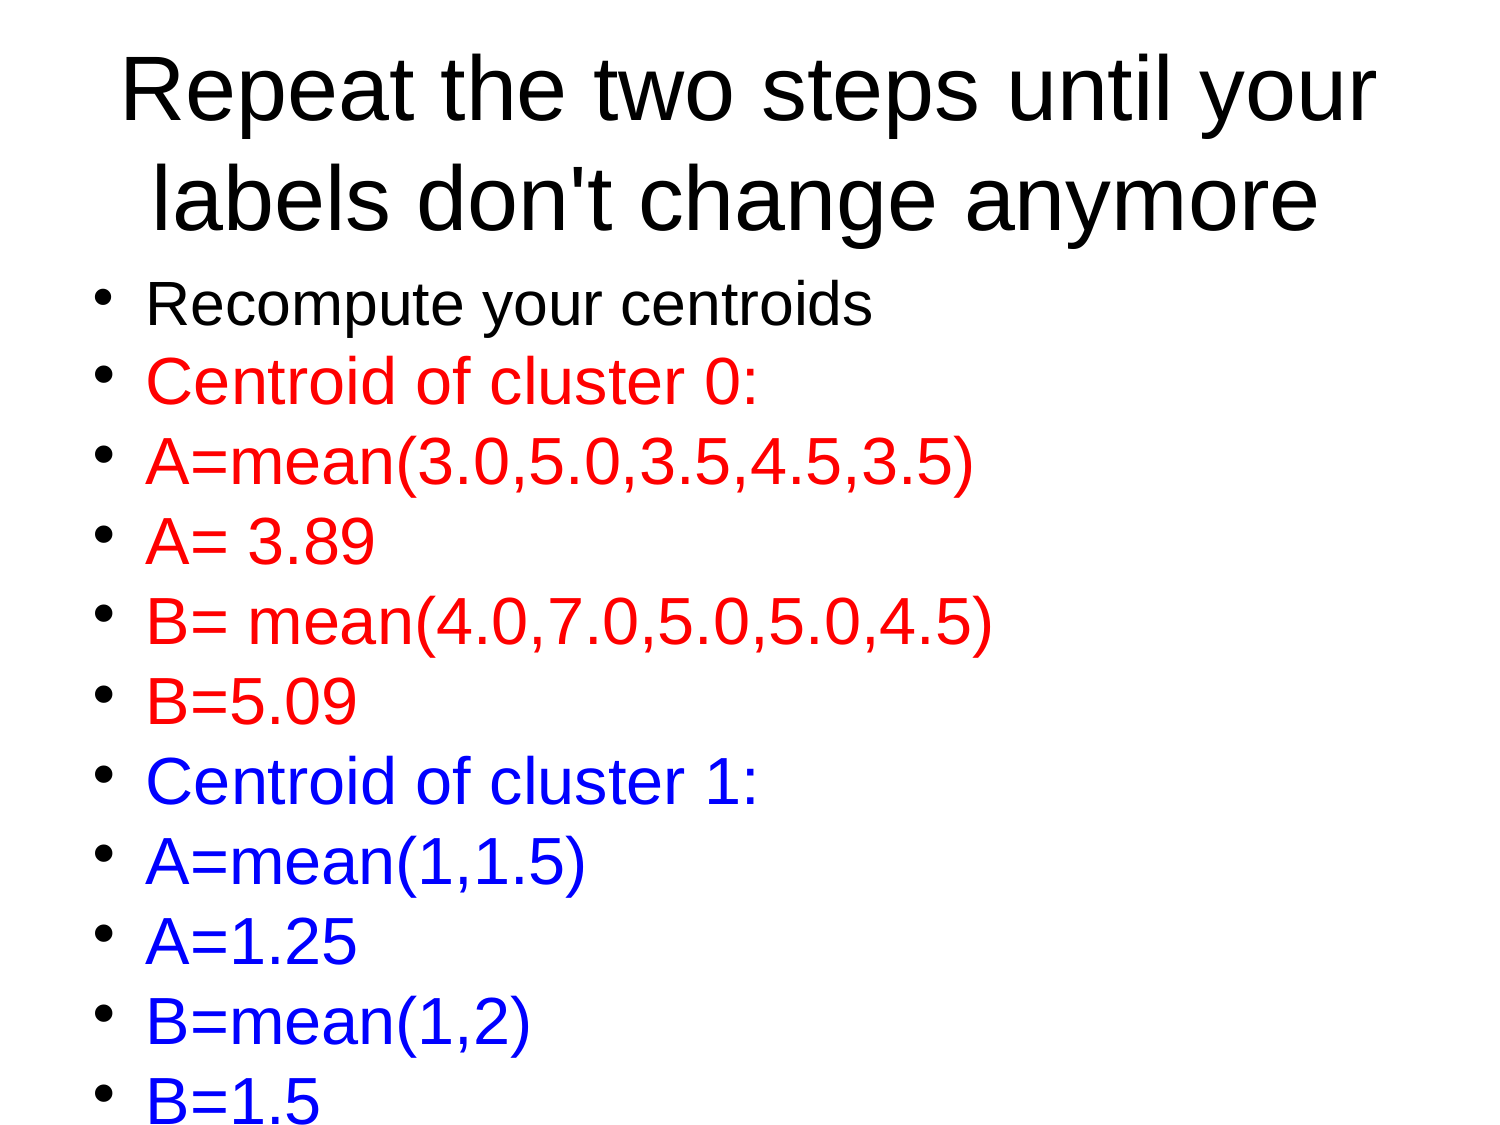

Repeat the two steps until your labels don't change anymore
Recompute your centroids
Centroid of cluster 0:
A=mean(3.0,5.0,3.5,4.5,3.5)
A= 3.89
B= mean(4.0,7.0,5.0,5.0,4.5)
B=5.09
Centroid of cluster 1:
A=mean(1,1.5)
A=1.25
B=mean(1,2)
B=1.5